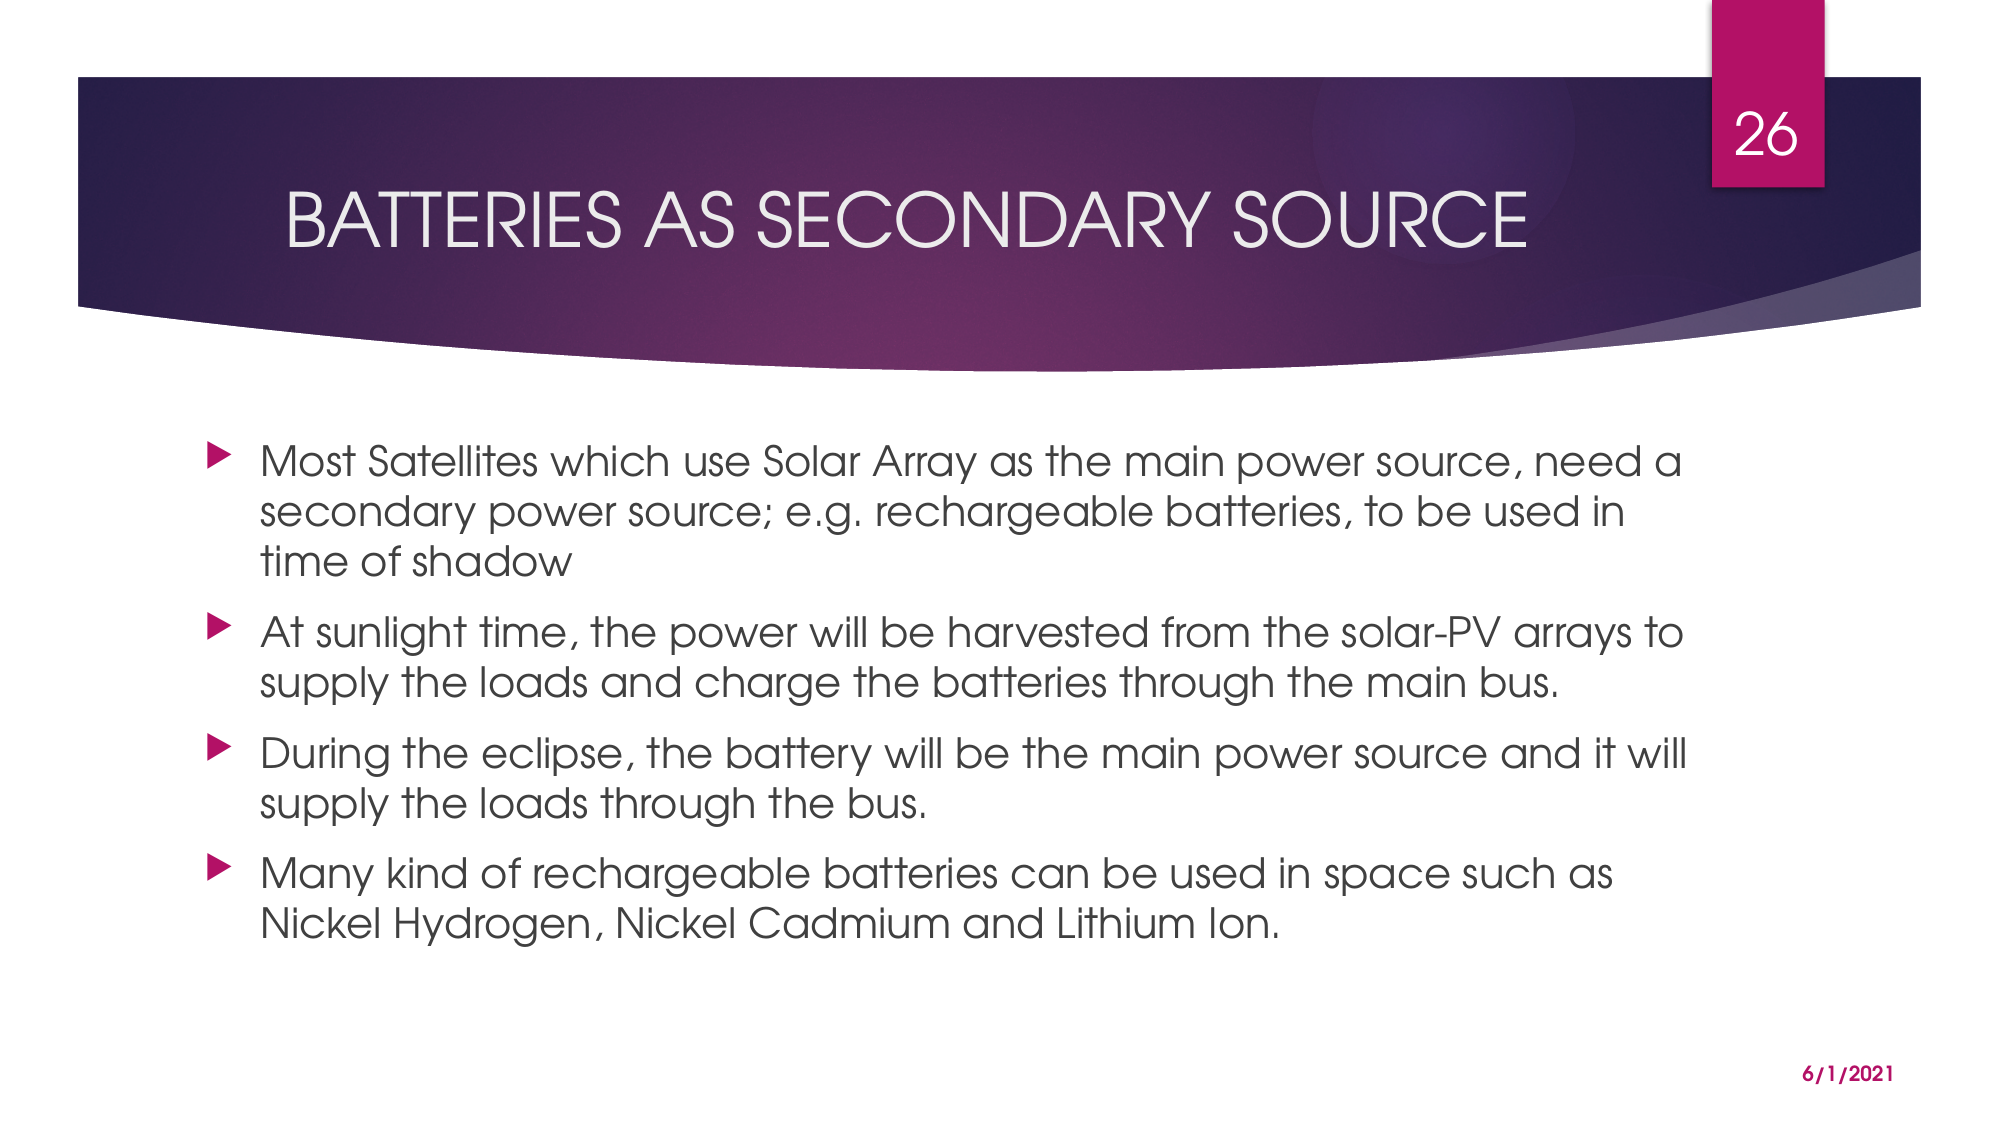

26
# BATTERIES AS SECONDARY SOURCE
Most Satellites which use Solar Array as the main power source, need a secondary power source; e.g. rechargeable batteries, to be used in time of shadow
At sunlight time, the power will be harvested from the solar-PV arrays to supply the loads and charge the batteries through the main bus.
During the eclipse, the battery will be the main power source and it will supply the loads through the bus.
Many kind of rechargeable batteries can be used in space such as Nickel Hydrogen, Nickel Cadmium and Lithium Ion.
6/1/2021